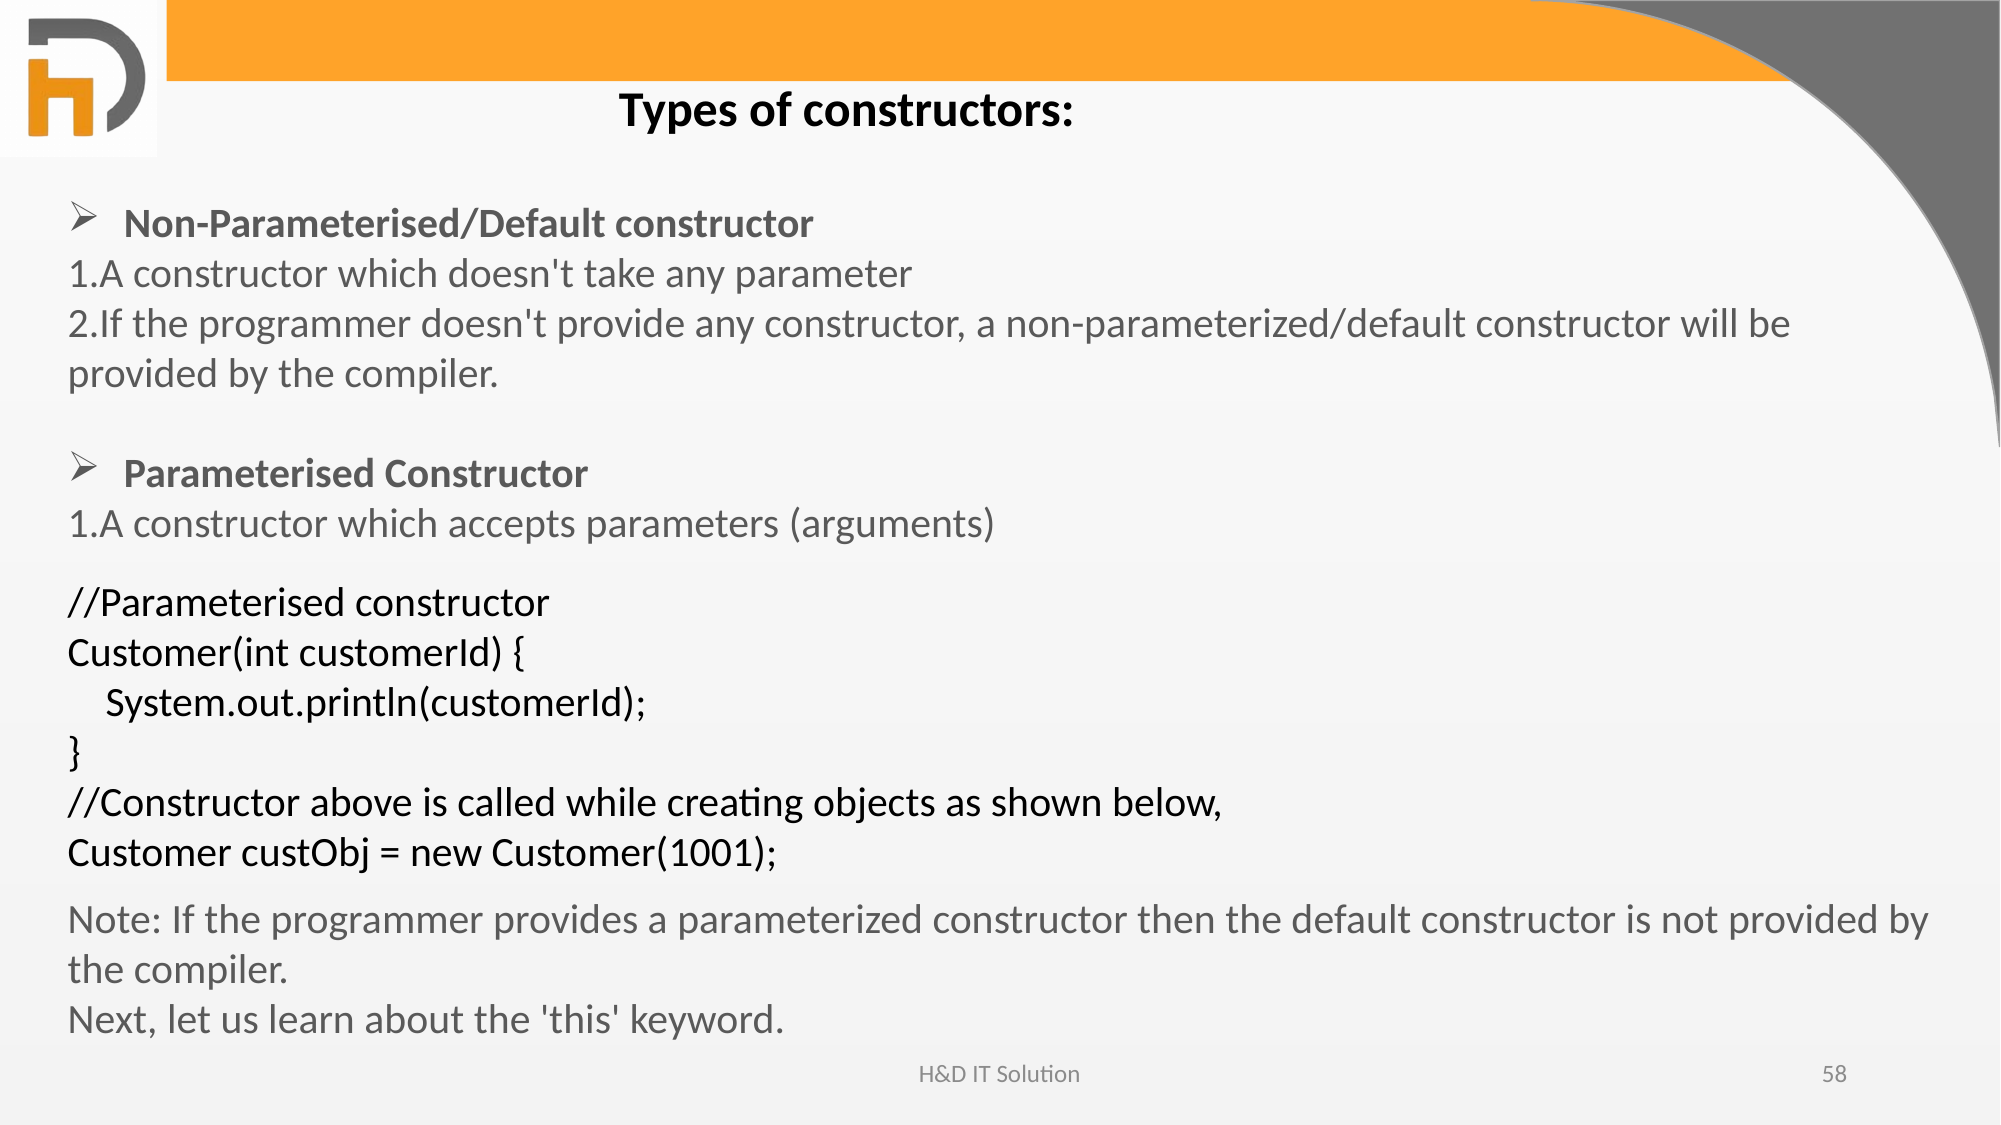

Types of constructors:

Non-Parameterised/Default constructor
A constructor which doesn't take any parameter
If the programmer doesn't provide any constructor, a non-parameterized/default constructor will be provided by the compiler.

Parameterised Constructor
A constructor which accepts parameters (arguments)
//Parameterised constructor
Customer(int customerId) {
    System.out.println(customerId);
}
//Constructor above is called while creating objects as shown below,
Customer custObj = new Customer(1001);
Note: If the programmer provides a parameterized constructor then the default constructor is not provided by the compiler.
Next, let us learn about the 'this' keyword.
H&D IT Solution
58